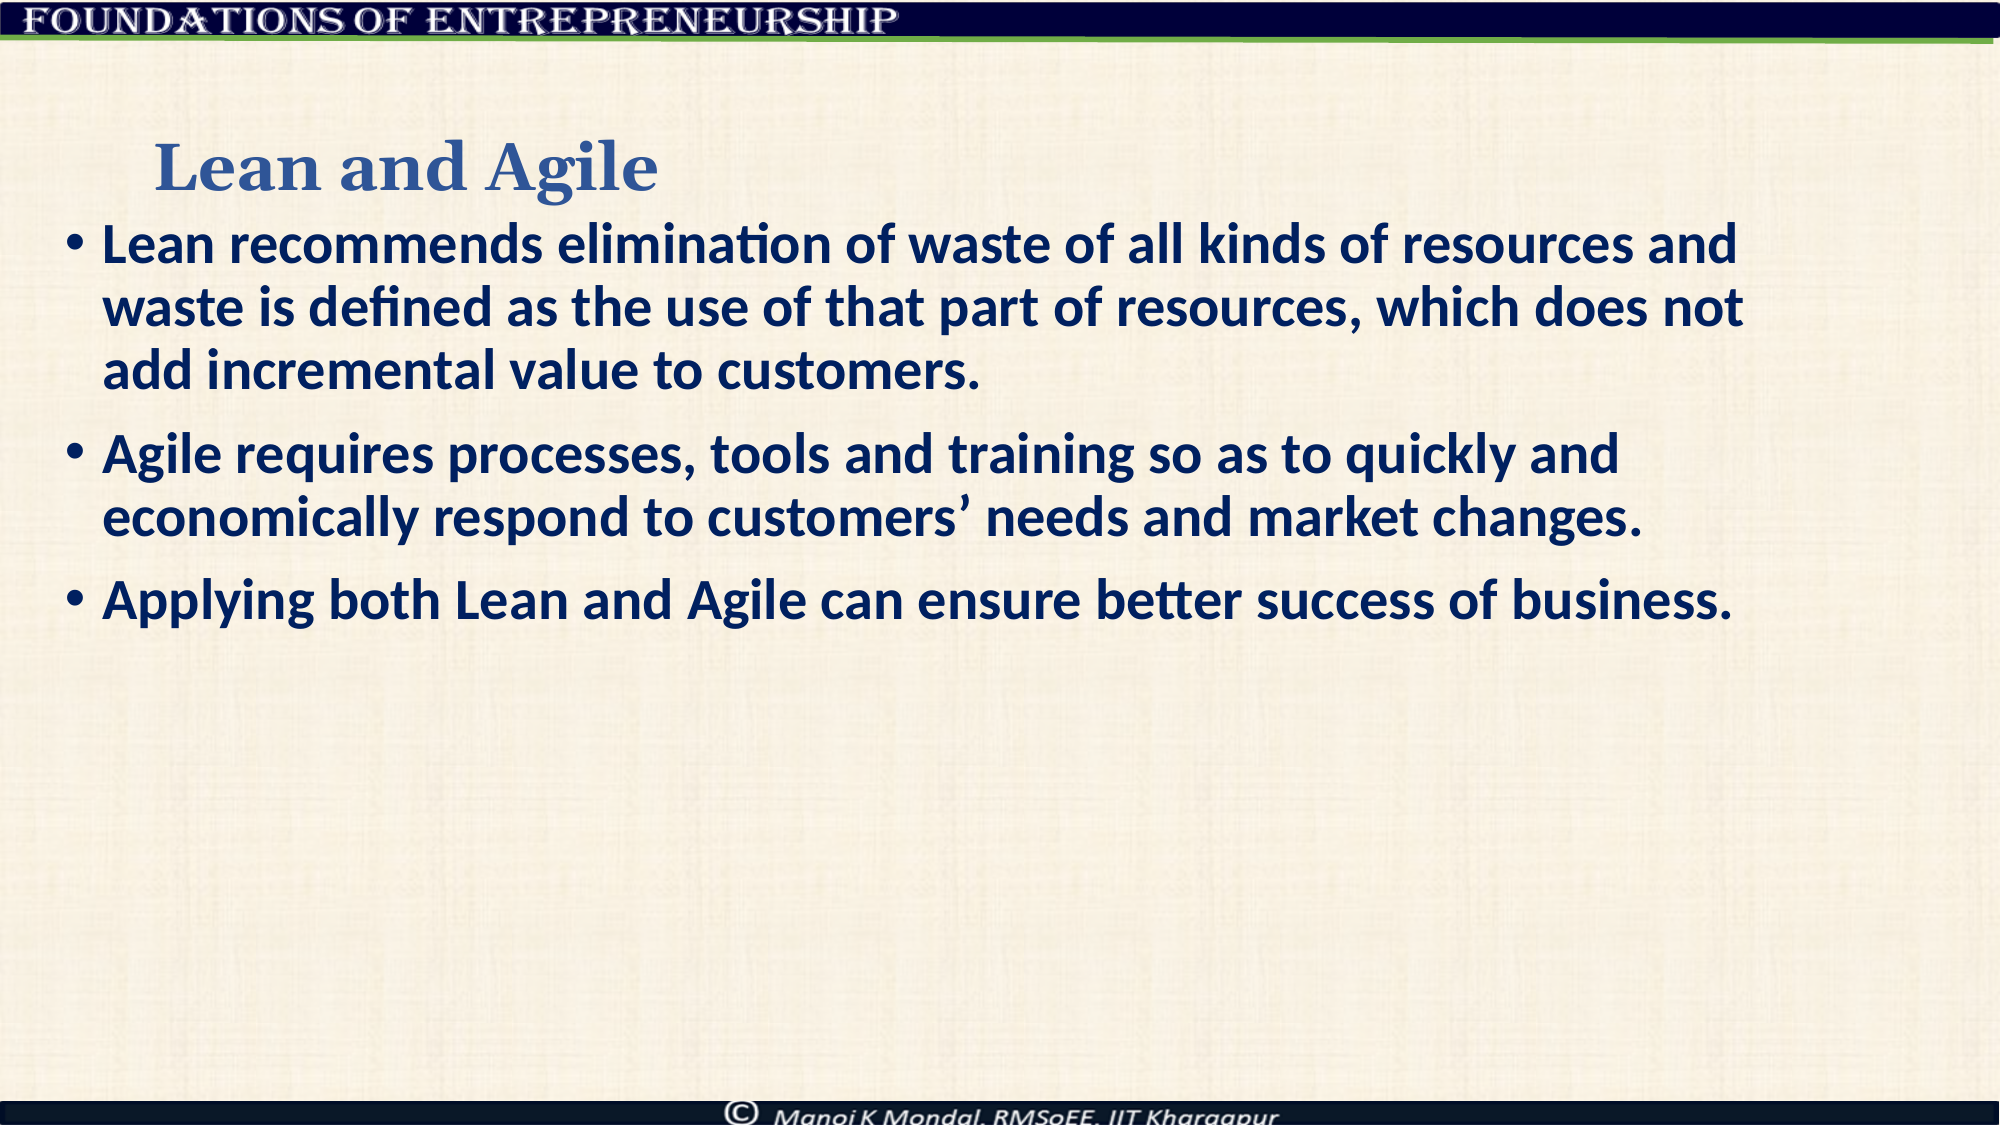

# Lean and Agile
Lean recommends elimination of waste of all kinds of resources and waste is defined as the use of that part of resources, which does not add incremental value to customers.
Agile requires processes, tools and training so as to quickly and economically respond to customers’ needs and market changes.
Applying both Lean and Agile can ensure better success of business.